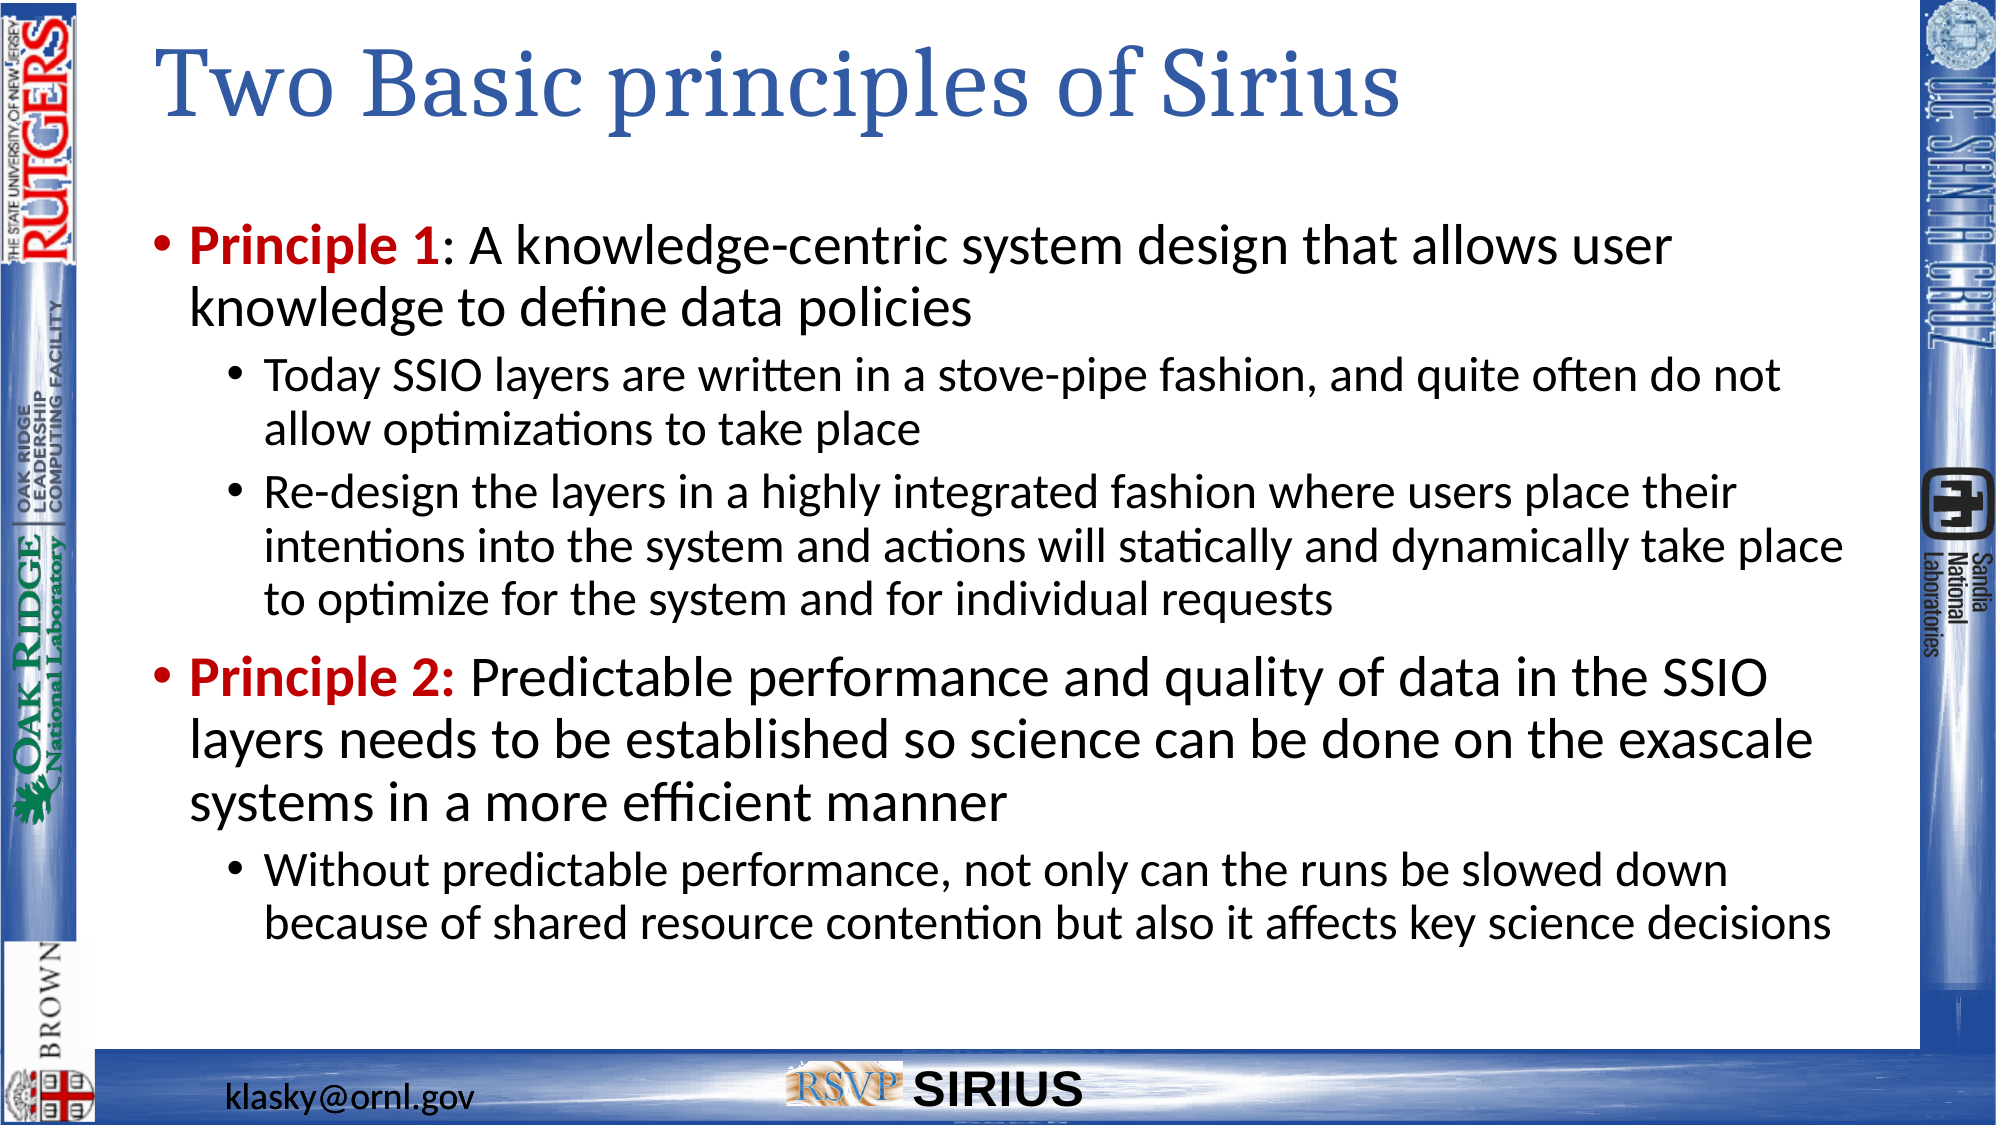

# Two Basic principles of Sirius
Principle 1: A knowledge-centric system design that allows user knowledge to define data policies
Today SSIO layers are written in a stove-pipe fashion, and quite often do not allow optimizations to take place
Re-design the layers in a highly integrated fashion where users place their intentions into the system and actions will statically and dynamically take place to optimize for the system and for individual requests
Principle 2: Predictable performance and quality of data in the SSIO layers needs to be established so science can be done on the exascale systems in a more efficient manner
Without predictable performance, not only can the runs be slowed down because of shared resource contention but also it affects key science decisions